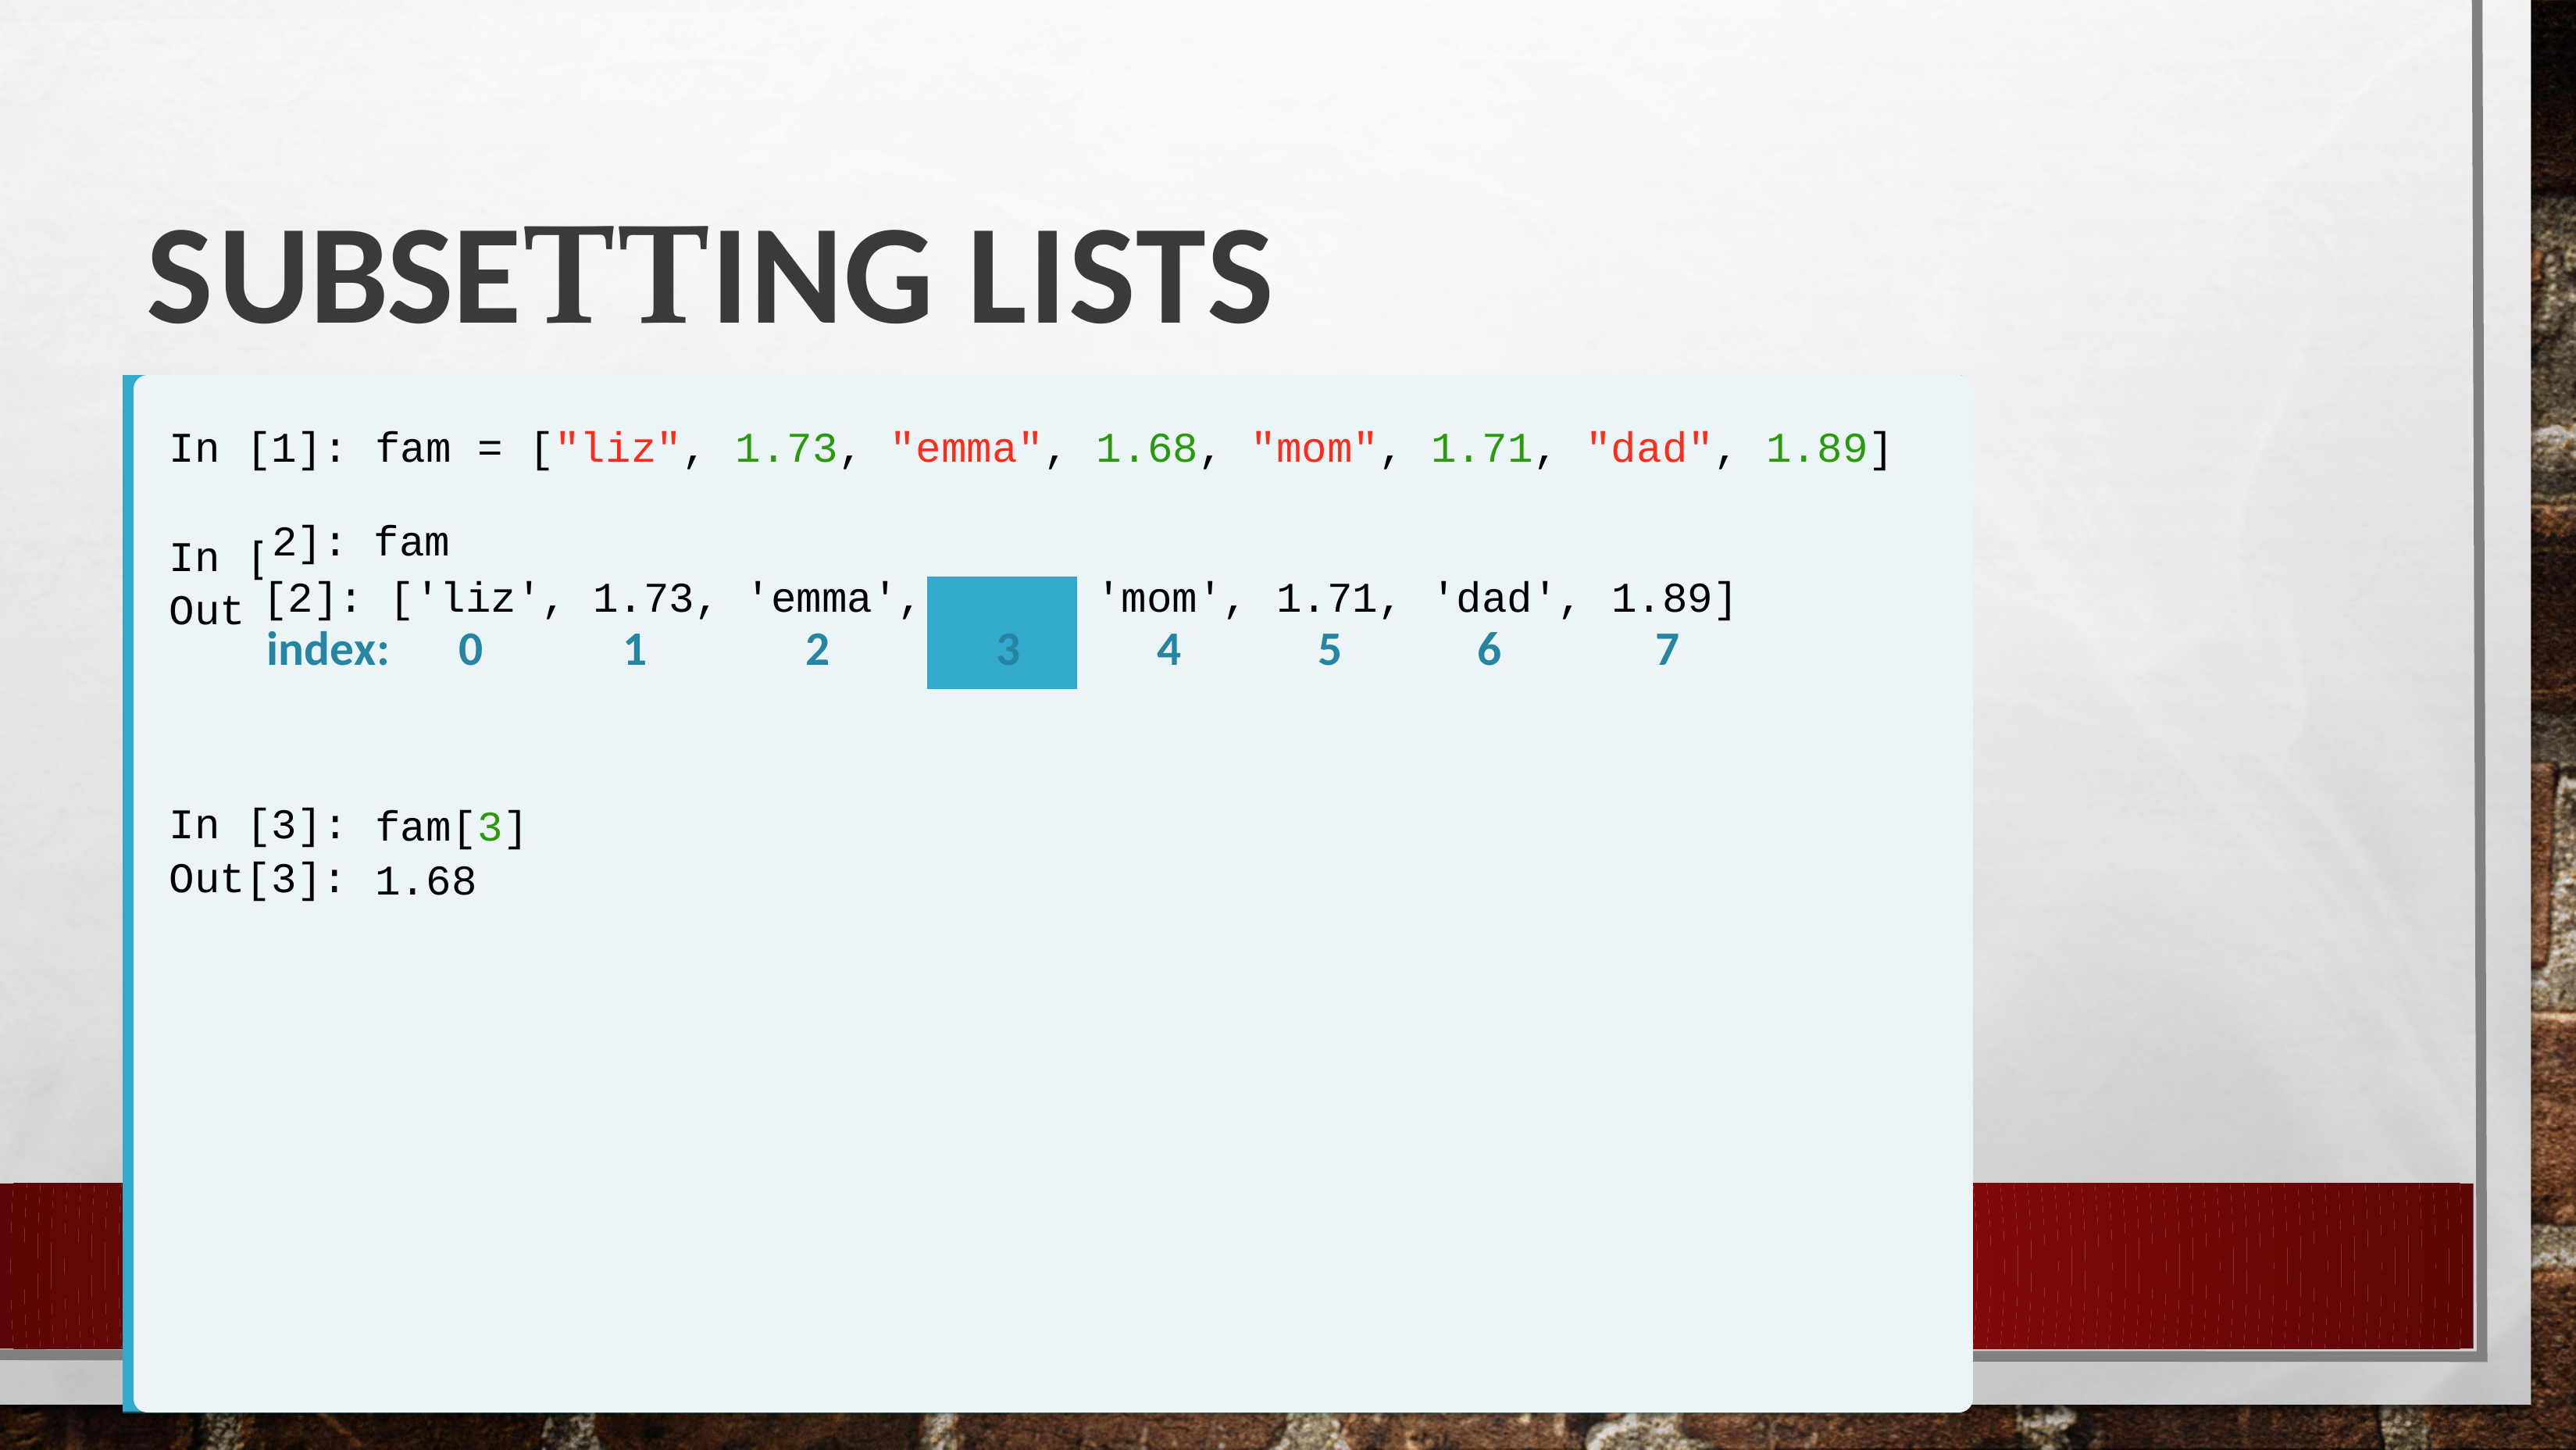

# Subsetting lists

In [1]:
fam = ["liz",
1.73,
"emma",
1.68,
"mom",
1.71,
"dad",
1.89]
| 2]: fam |  |  |  |  |  |  |  |
| --- | --- | --- | --- | --- | --- | --- | --- |
| [2]: ['liz', 1.73, 'emma', |  |  |  | 'mom', | 1.71, | 'dad', | 1.89] |
| index: 0 | 1 | 2 | 3 | 4 | 5 | 6 | 7 |
In [ Out
1.68,
In [3]:
Out[3]:
fam[3] 1.68
11